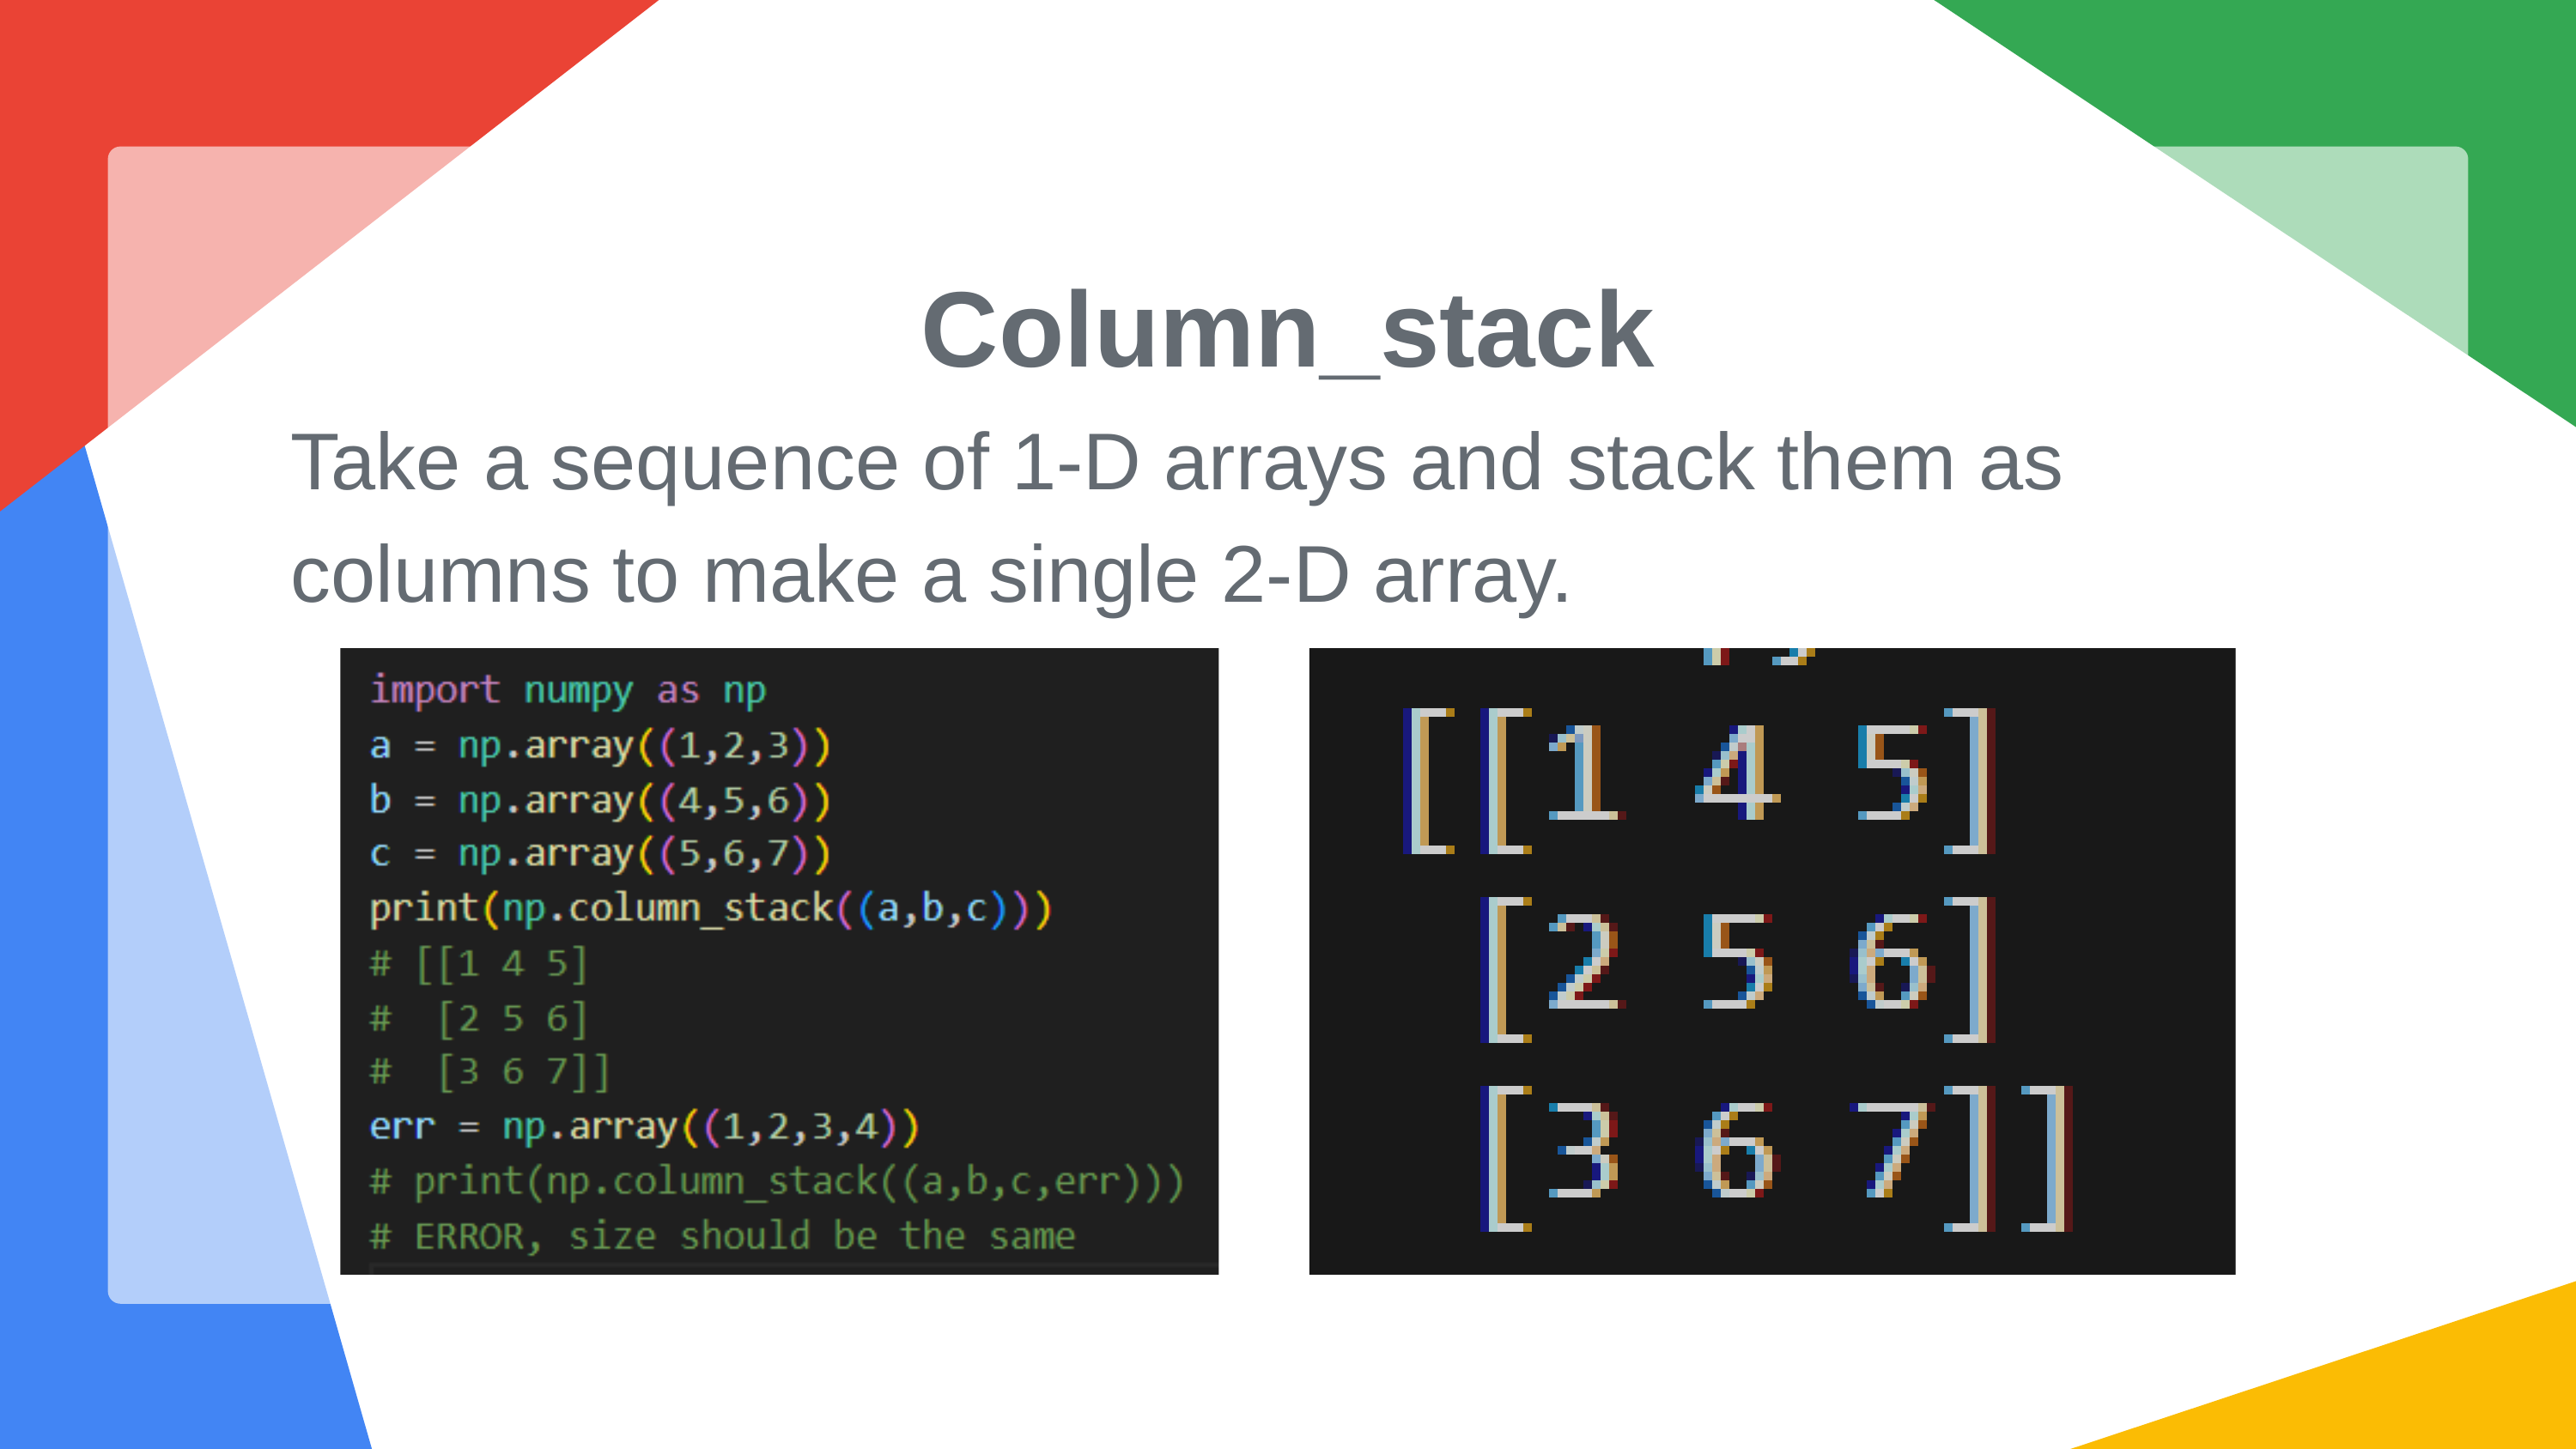

Column_stack

Take a sequence of 1-D arrays and stack them as columns to make a single 2-D array.